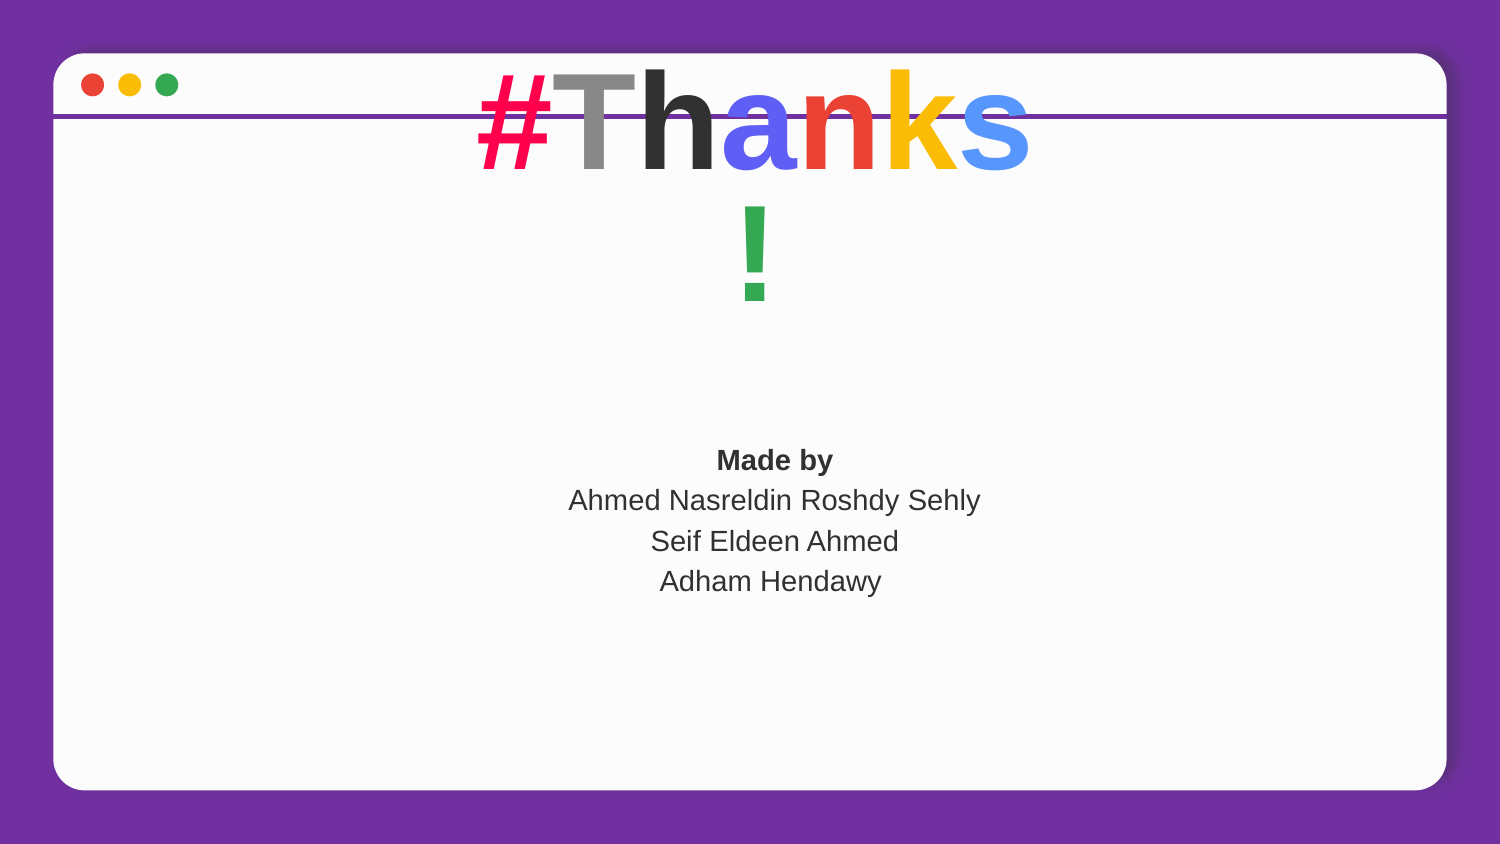

# #Thanks!

Made by
Ahmed Nasreldin Roshdy Sehly
Seif Eldeen Ahmed
Adham Hendawy